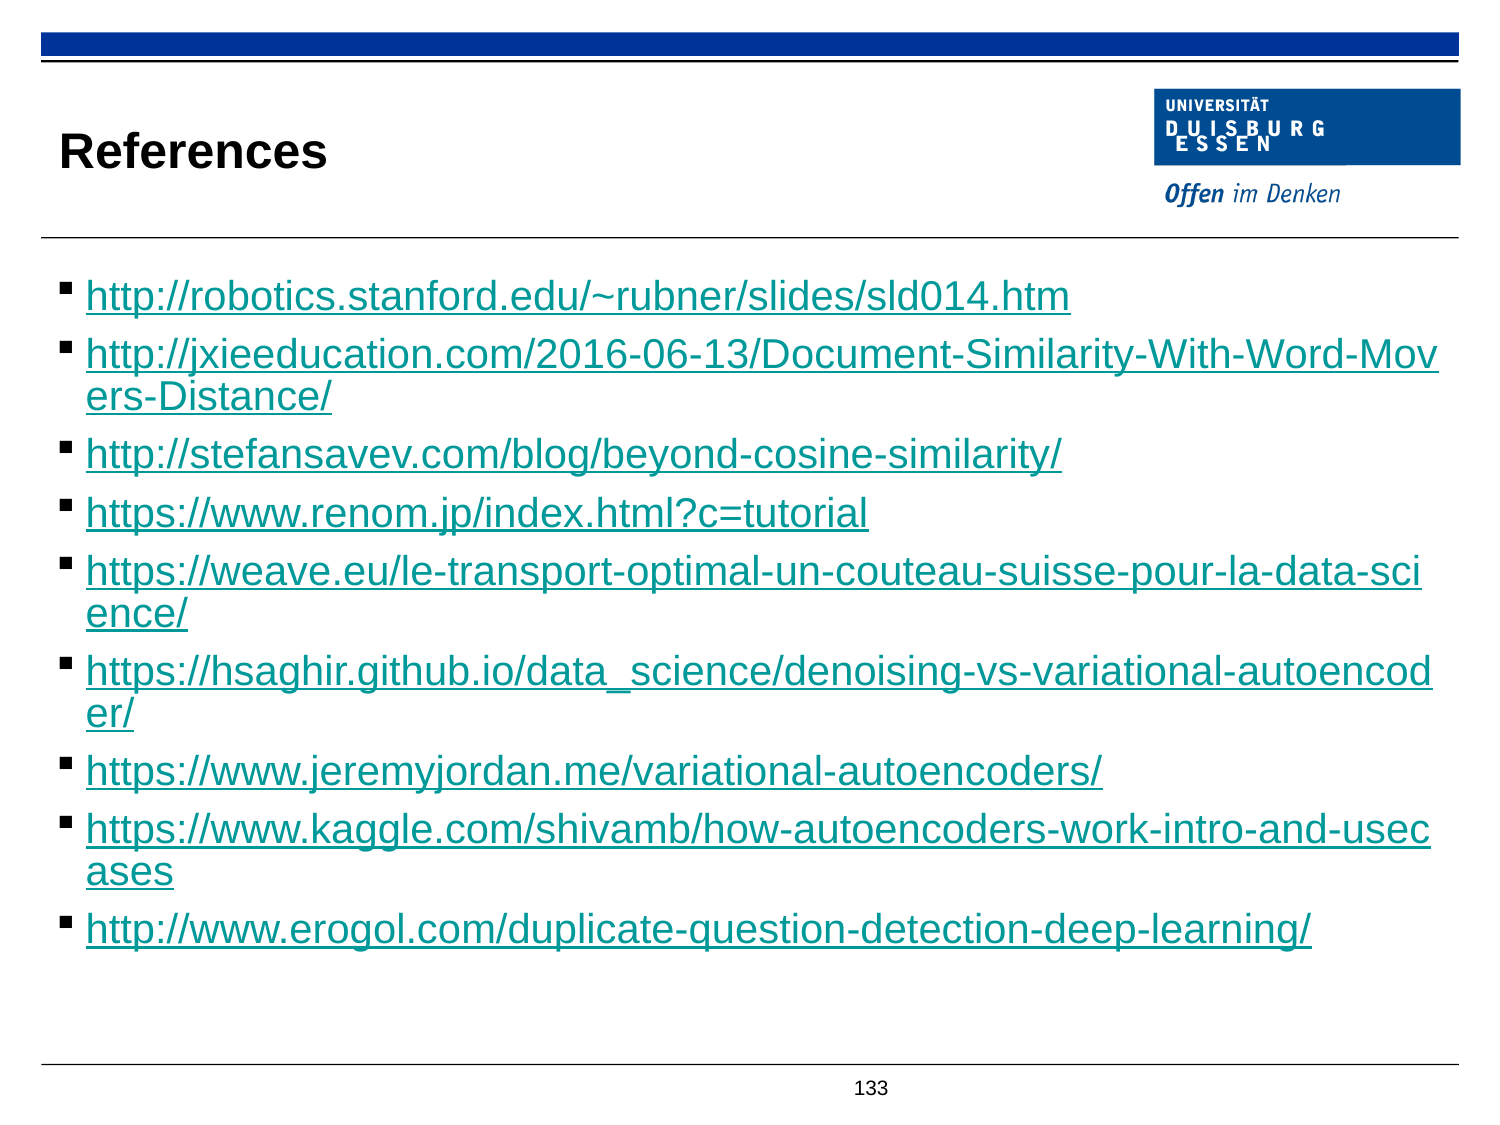

# References
http://robotics.stanford.edu/~rubner/slides/sld014.htm
http://jxieeducation.com/2016-06-13/Document-Similarity-With-Word-Movers-Distance/
http://stefansavev.com/blog/beyond-cosine-similarity/
https://www.renom.jp/index.html?c=tutorial
https://weave.eu/le-transport-optimal-un-couteau-suisse-pour-la-data-science/
https://hsaghir.github.io/data_science/denoising-vs-variational-autoencoder/
https://www.jeremyjordan.me/variational-autoencoders/
https://www.kaggle.com/shivamb/how-autoencoders-work-intro-and-usecases
http://www.erogol.com/duplicate-question-detection-deep-learning/